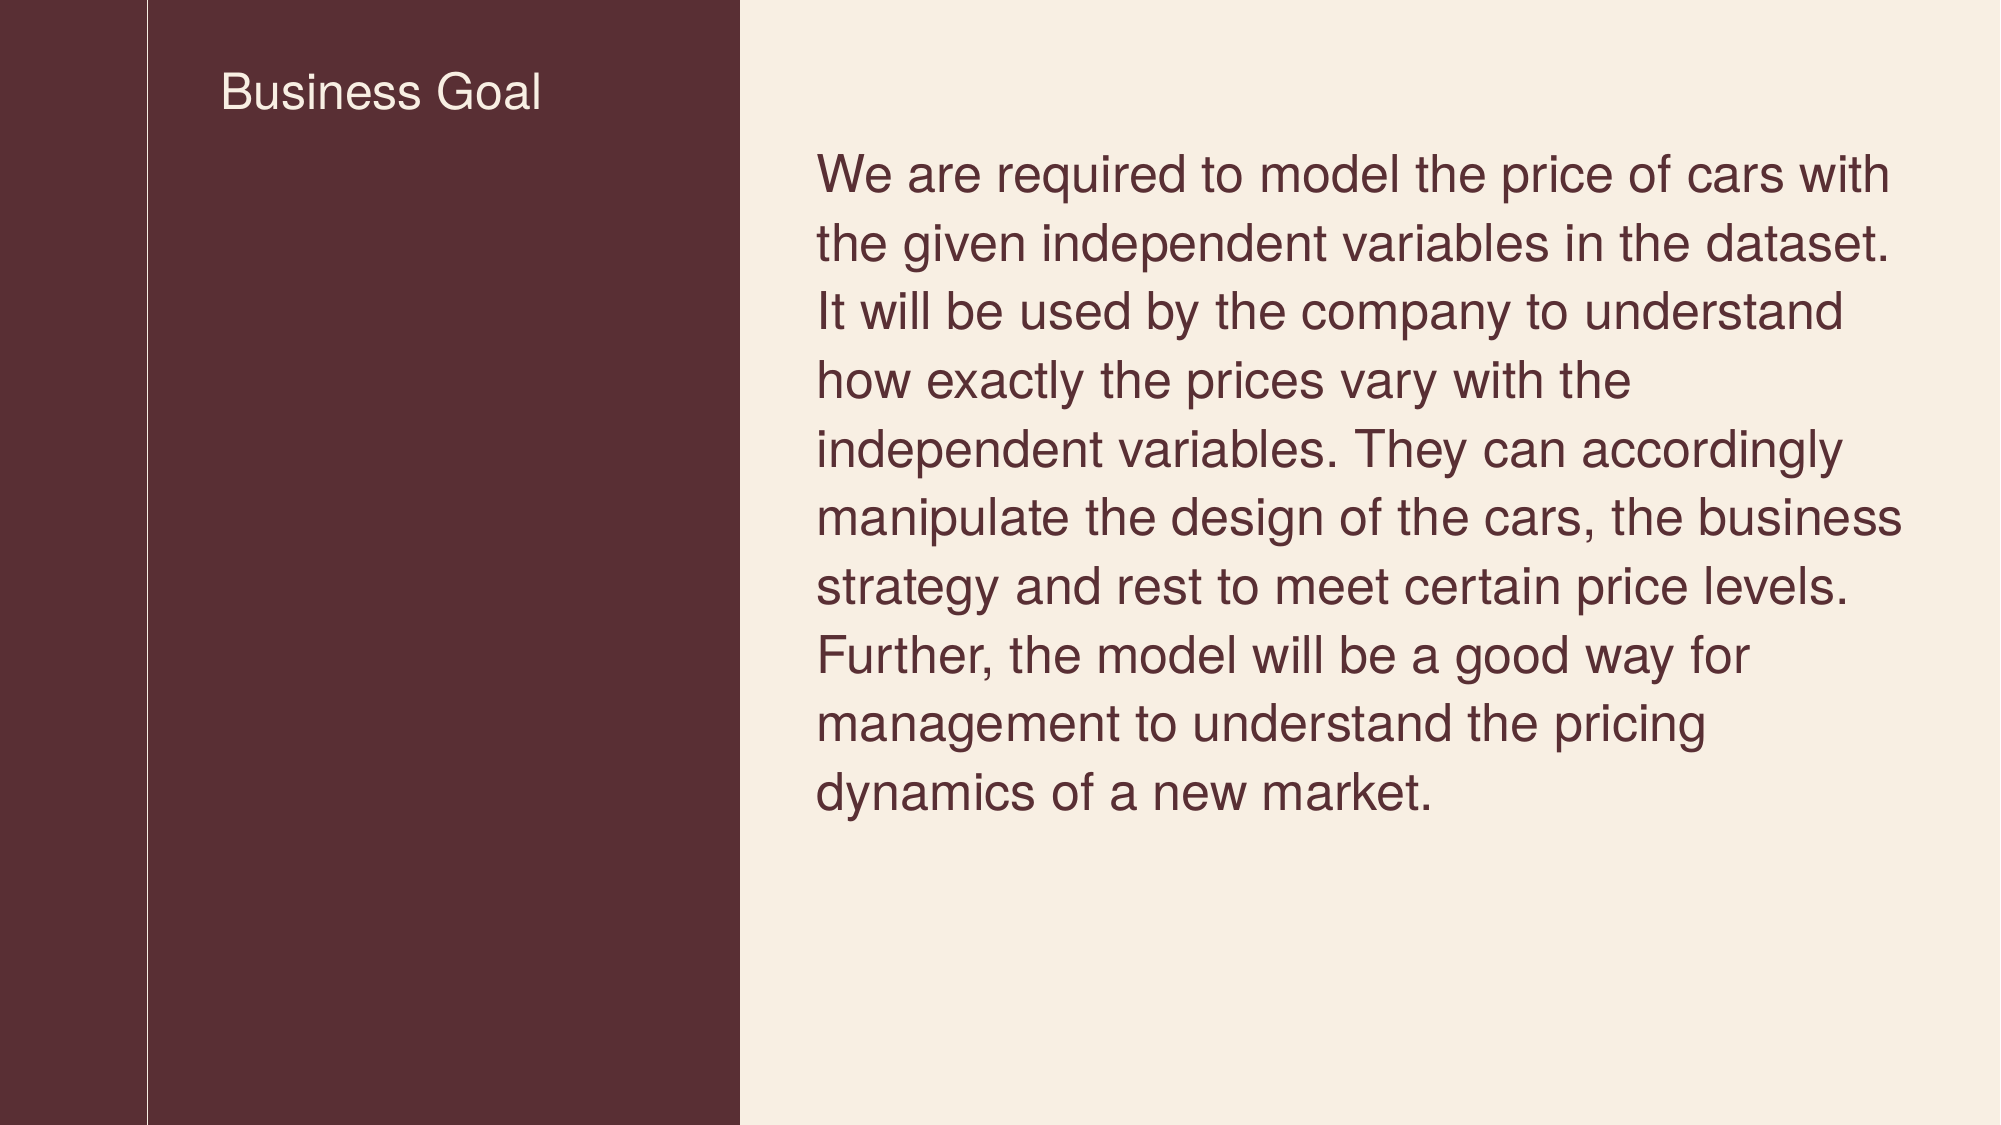

We are required to model the price of cars with the given independent variables in the dataset. It will be used by the company to understand how exactly the prices vary with the independent variables. They can accordingly manipulate the design of the cars, the business strategy and rest to meet certain price levels. Further, the model will be a good way for management to understand the pricing dynamics of a new market.
# Business Goal